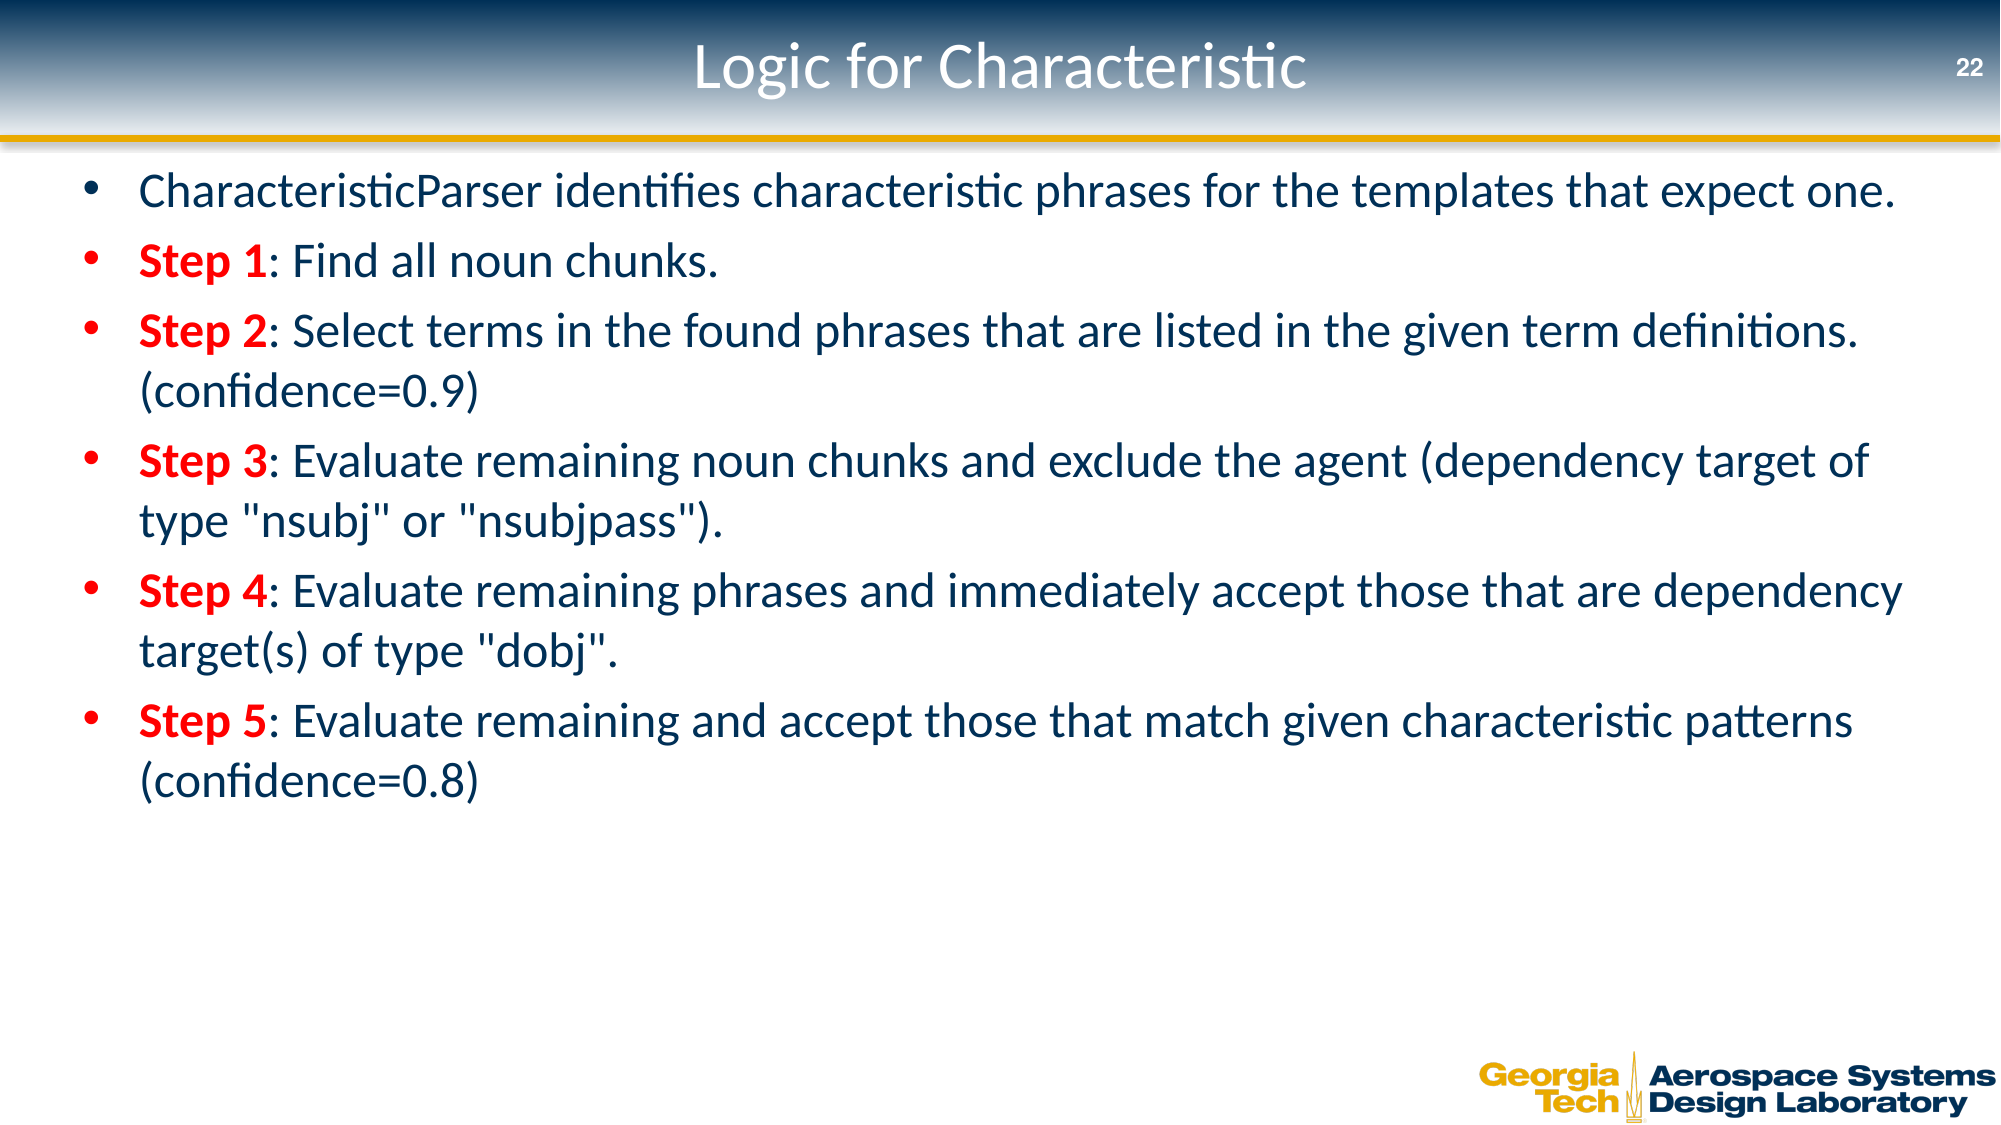

# Logic for Characteristic
22
CharacteristicParser identifies characteristic phrases for the templates that expect one.
Step 1: Find all noun chunks.
Step 2: Select terms in the found phrases that are listed in the given term definitions. (confidence=0.9)
Step 3: Evaluate remaining noun chunks and exclude the agent (dependency target of type "nsubj" or "nsubjpass").
Step 4: Evaluate remaining phrases and immediately accept those that are dependency target(s) of type "dobj".
Step 5: Evaluate remaining and accept those that match given characteristic patterns (confidence=0.8)